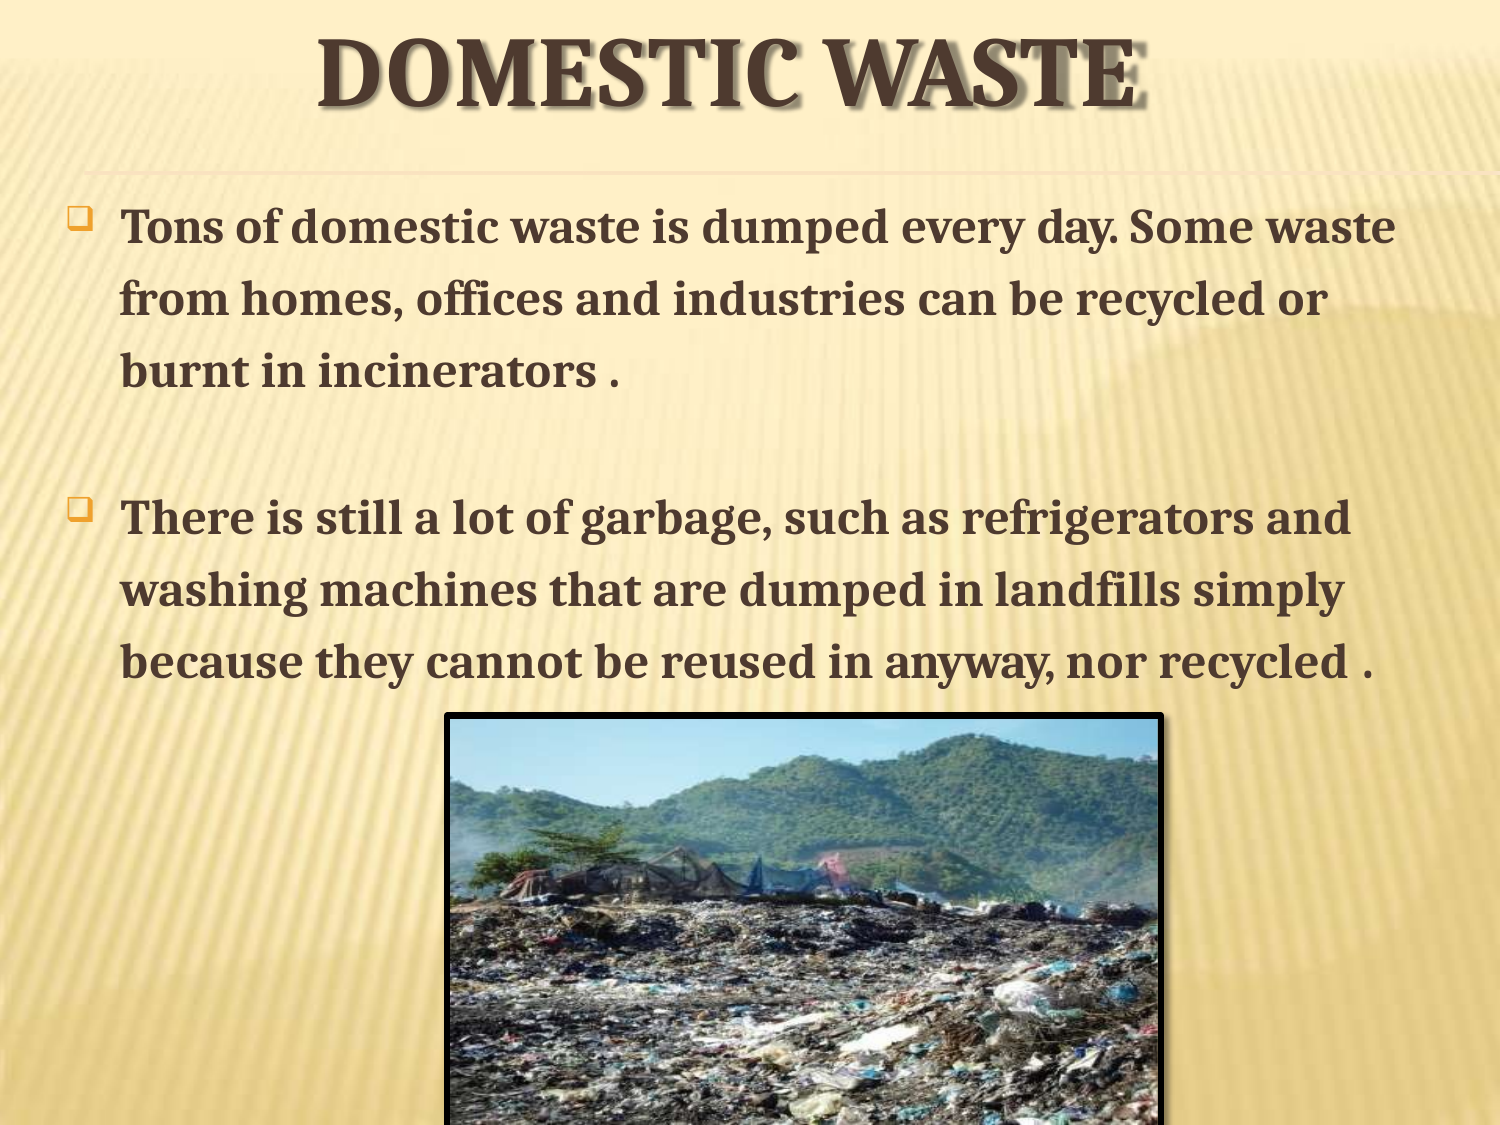

# DOMESTIC WASTE
Tons of domestic waste is dumped every day. Some waste  from homes, offices and industries can be recycled or  burnt in incinerators .

There is still a lot of garbage, such as refrigerators and  washing machines that are dumped in landfills simply  because they cannot be reused in anyway, nor recycled .